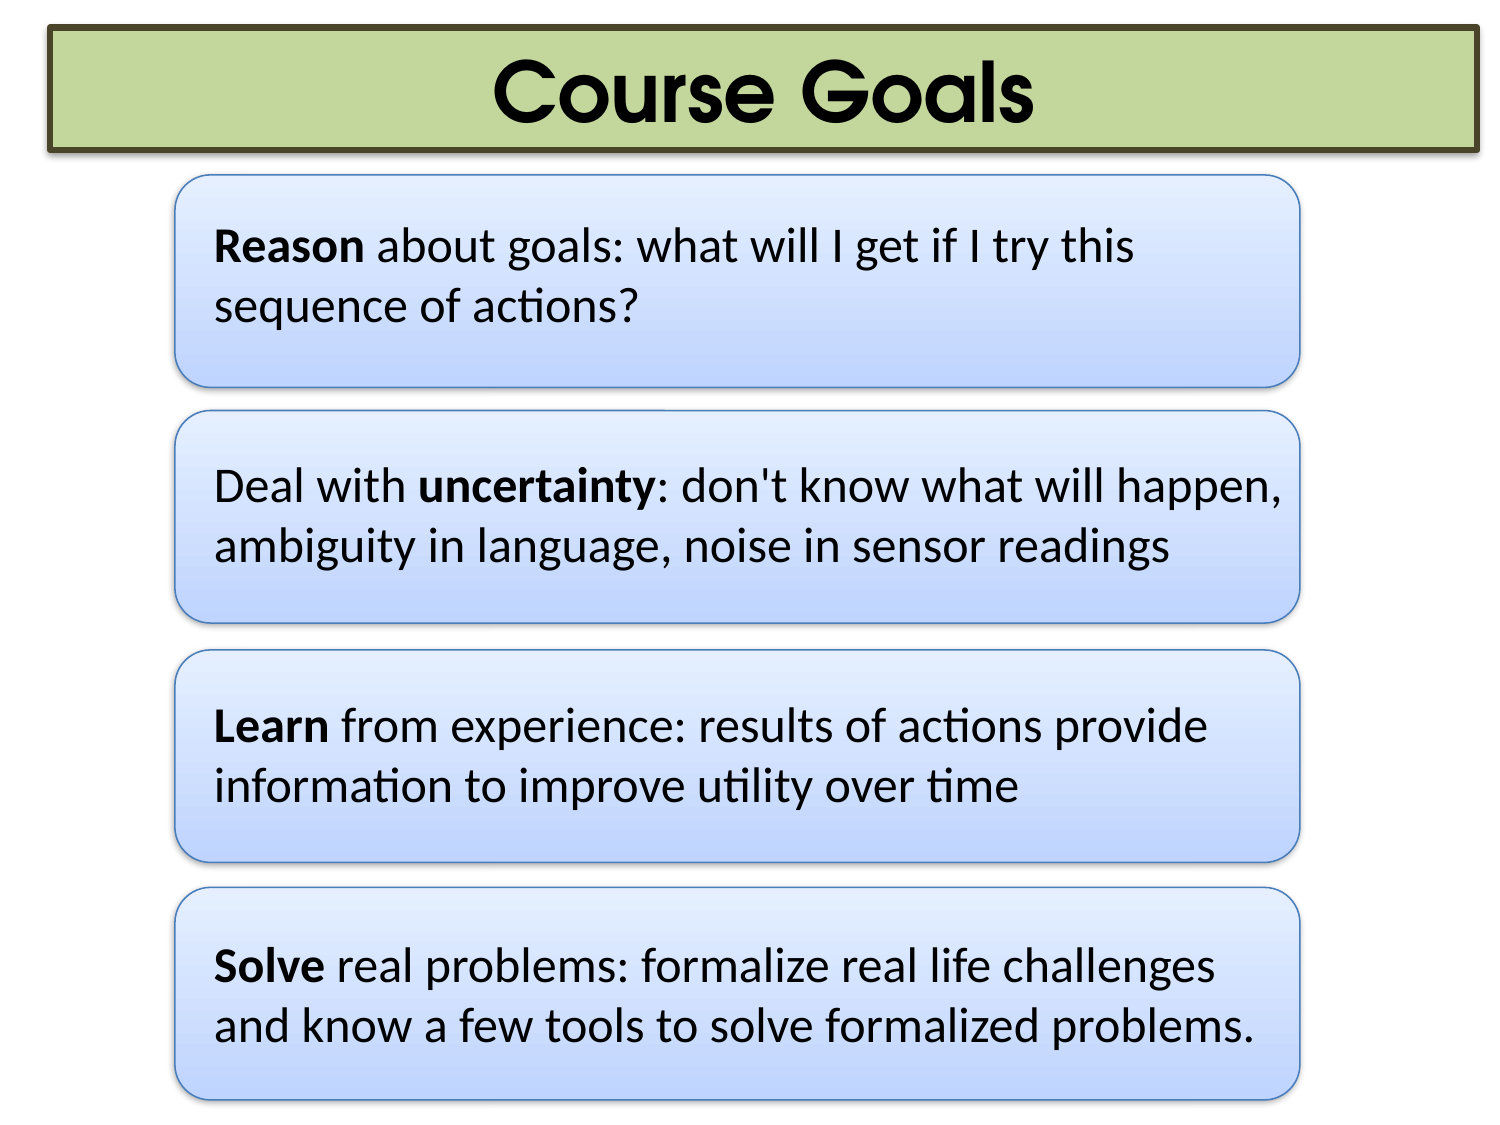

Course Goals

Reason about goals: what will I get if I try this sequence of actions?

Deal with uncertainty: don't know what will happen, ambiguity in language, noise in sensor readings

Learn from experience: results of actions provide information to improve utility over time

Solve real problems: formalize real life challenges and know a few tools to solve formalized problems.